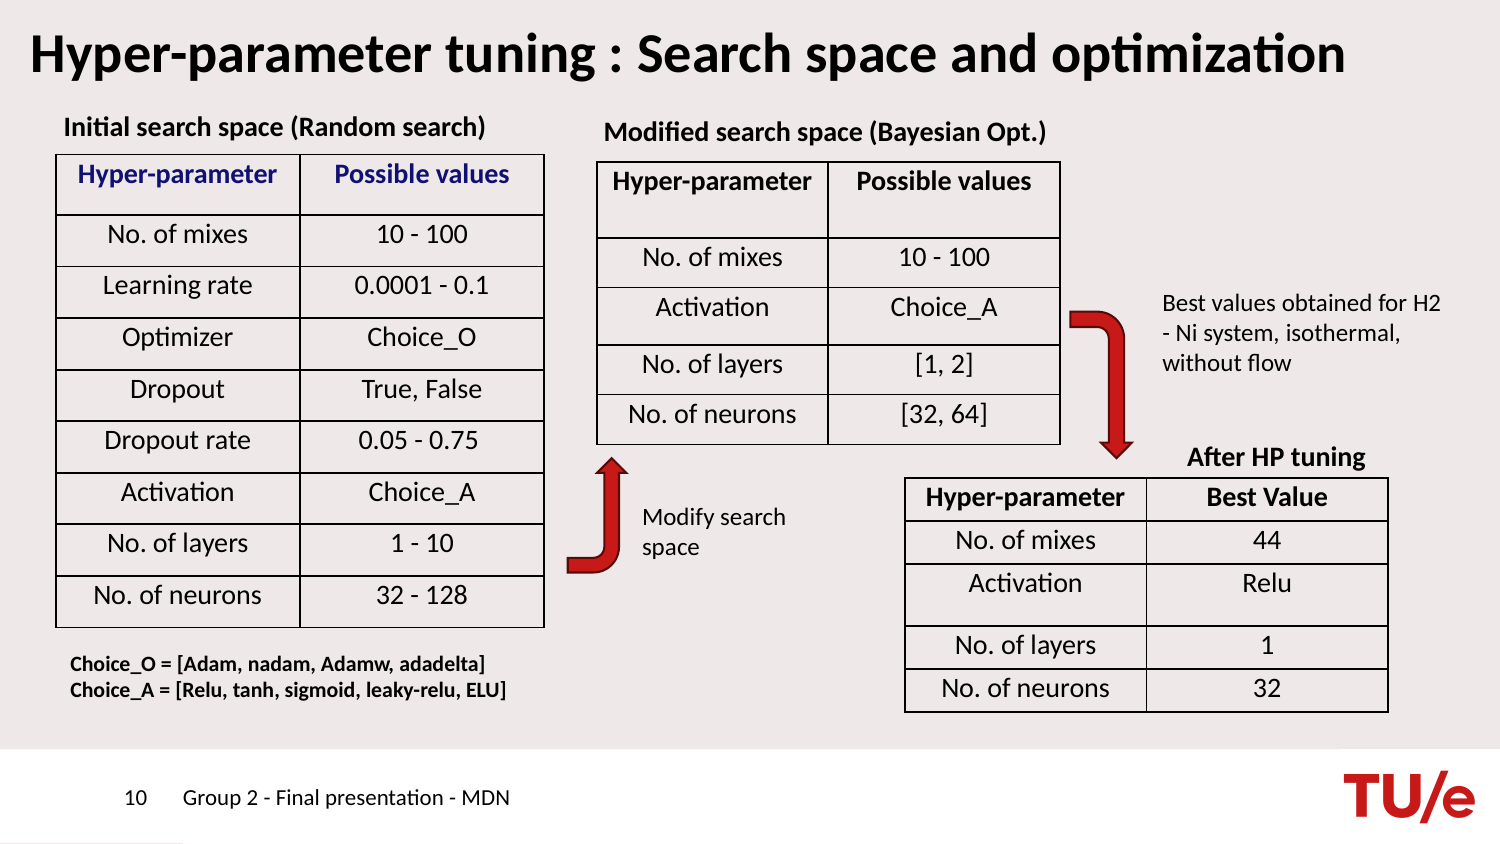

# Hyper-parameter tuning : Search space and optimization
Initial search space (Random search)
Modified search space (Bayesian Opt.)
| Hyper-parameter | Possible values |
| --- | --- |
| No. of mixes | 10 - 100 |
| Learning rate | 0.0001 - 0.1 |
| Optimizer | Choice\_O |
| Dropout | True, False |
| Dropout rate | 0.05 - 0.75 |
| Activation | Choice\_A |
| No. of layers | 1 - 10 |
| No. of neurons | 32 - 128 |
| Hyper-parameter | Possible values |
| --- | --- |
| No. of mixes | 10 - 100 |
| Activation | Choice\_A |
| No. of layers | [1, 2] |
| No. of neurons | [32, 64] |
Best values obtained for H2 - Ni system, isothermal, without flow

After HP tuning
| Hyper-parameter | Best Value |
| --- | --- |
| No. of mixes | 44 |
| Activation | Relu |
| No. of layers | 1 |
| No. of neurons | 32 |

Modify search space
Choice_O = [Adam, nadam, Adamw, adadelta]
Choice_A = [Relu, tanh, sigmoid, leaky-relu, ELU]
10
Group 2 - Final presentation - MDN